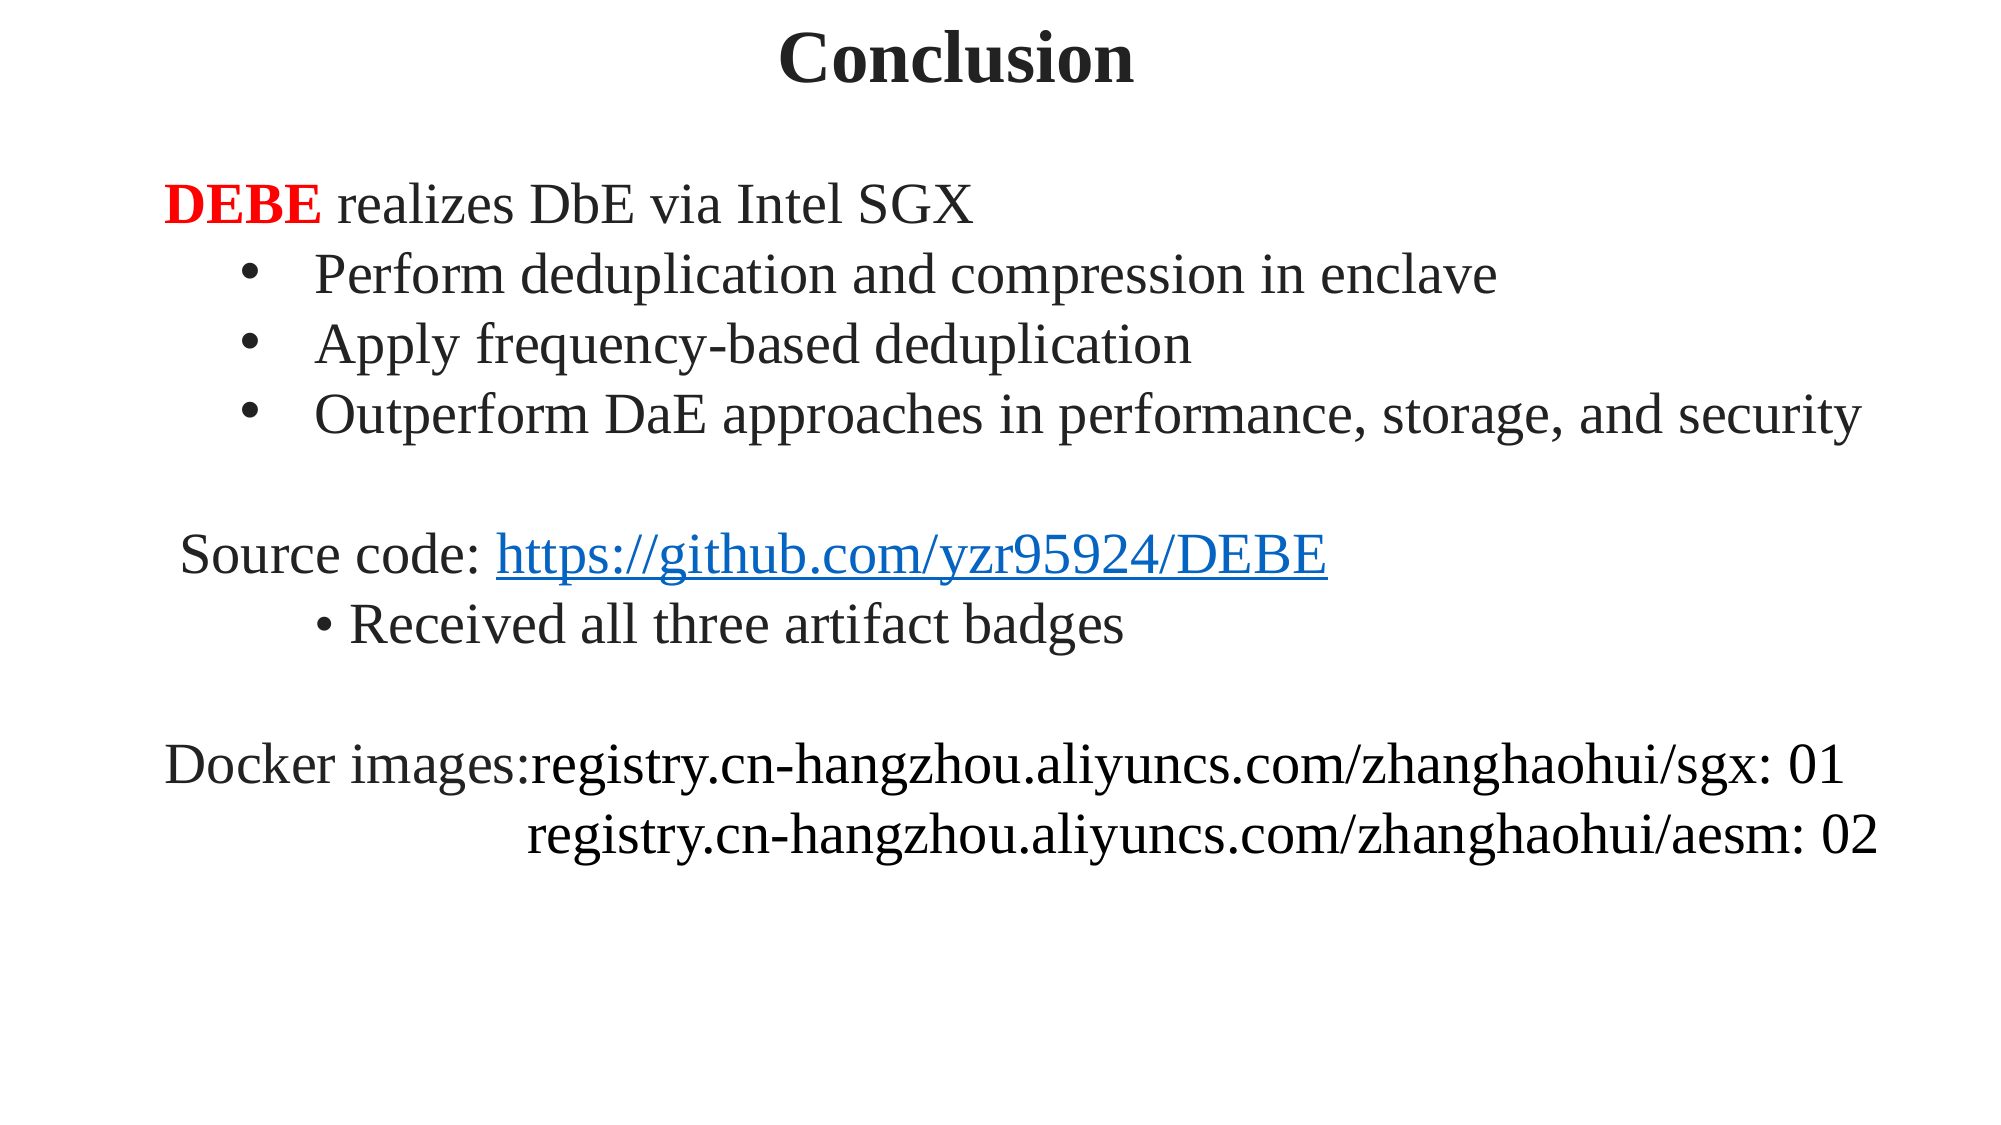

Conclusion

DEBE realizes DbE via Intel SGX
Perform deduplication and compression in enclave
Apply frequency-based deduplication
Outperform DaE approaches in performance, storage, and security

 Source code: https://github.com/yzr95924/DEBE
 	• Received all three artifact badges

Docker images:registry.cn-hangzhou.aliyuncs.com/zhanghaohui/sgx: 01
                         registry.cn-hangzhou.aliyuncs.com/zhanghaohui/aesm: 02